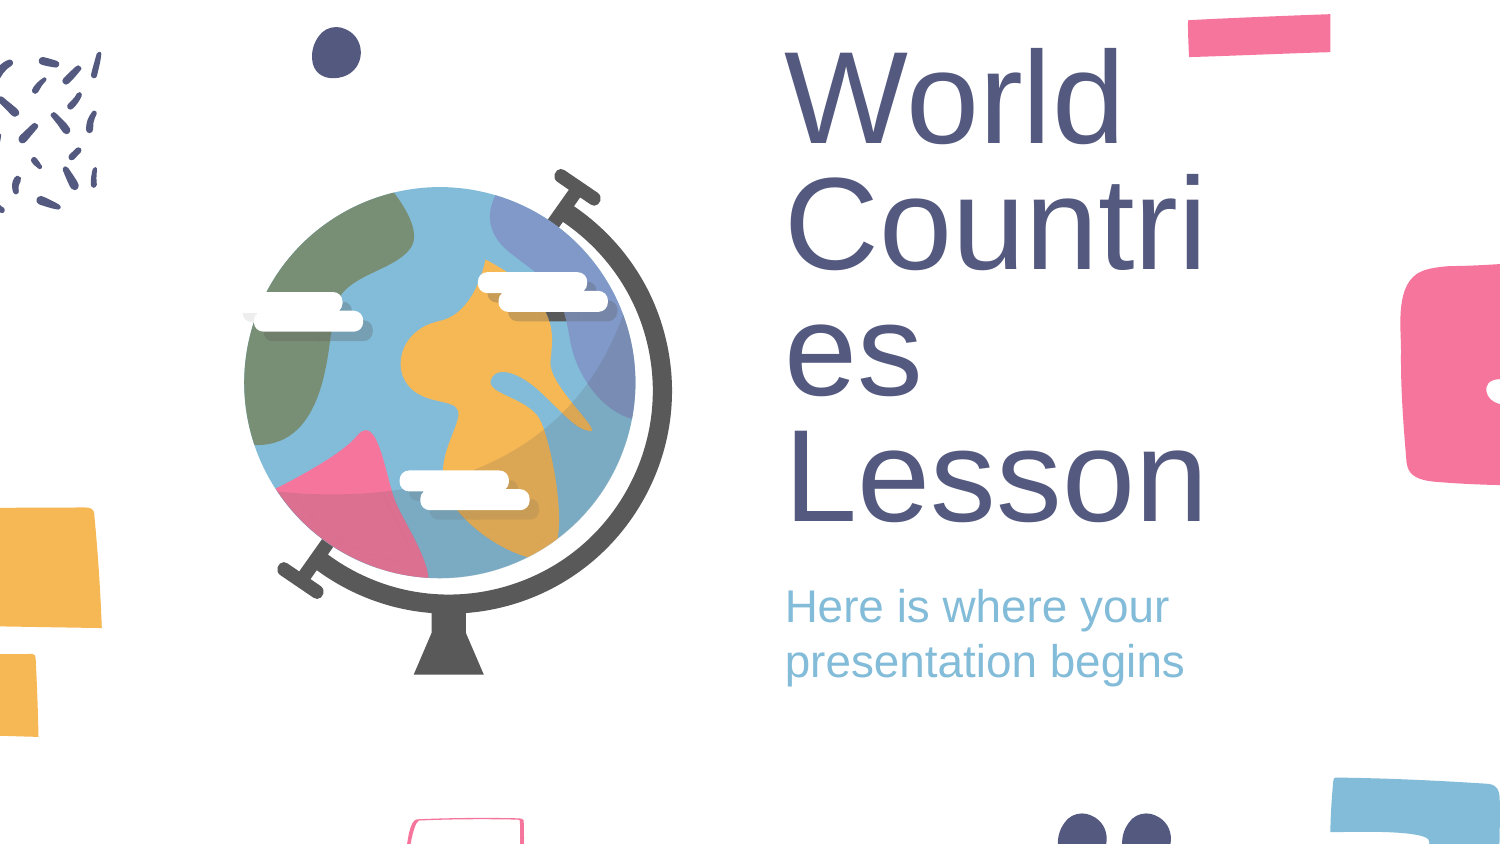

# World Countries Lesson

Here is where your presentation begins